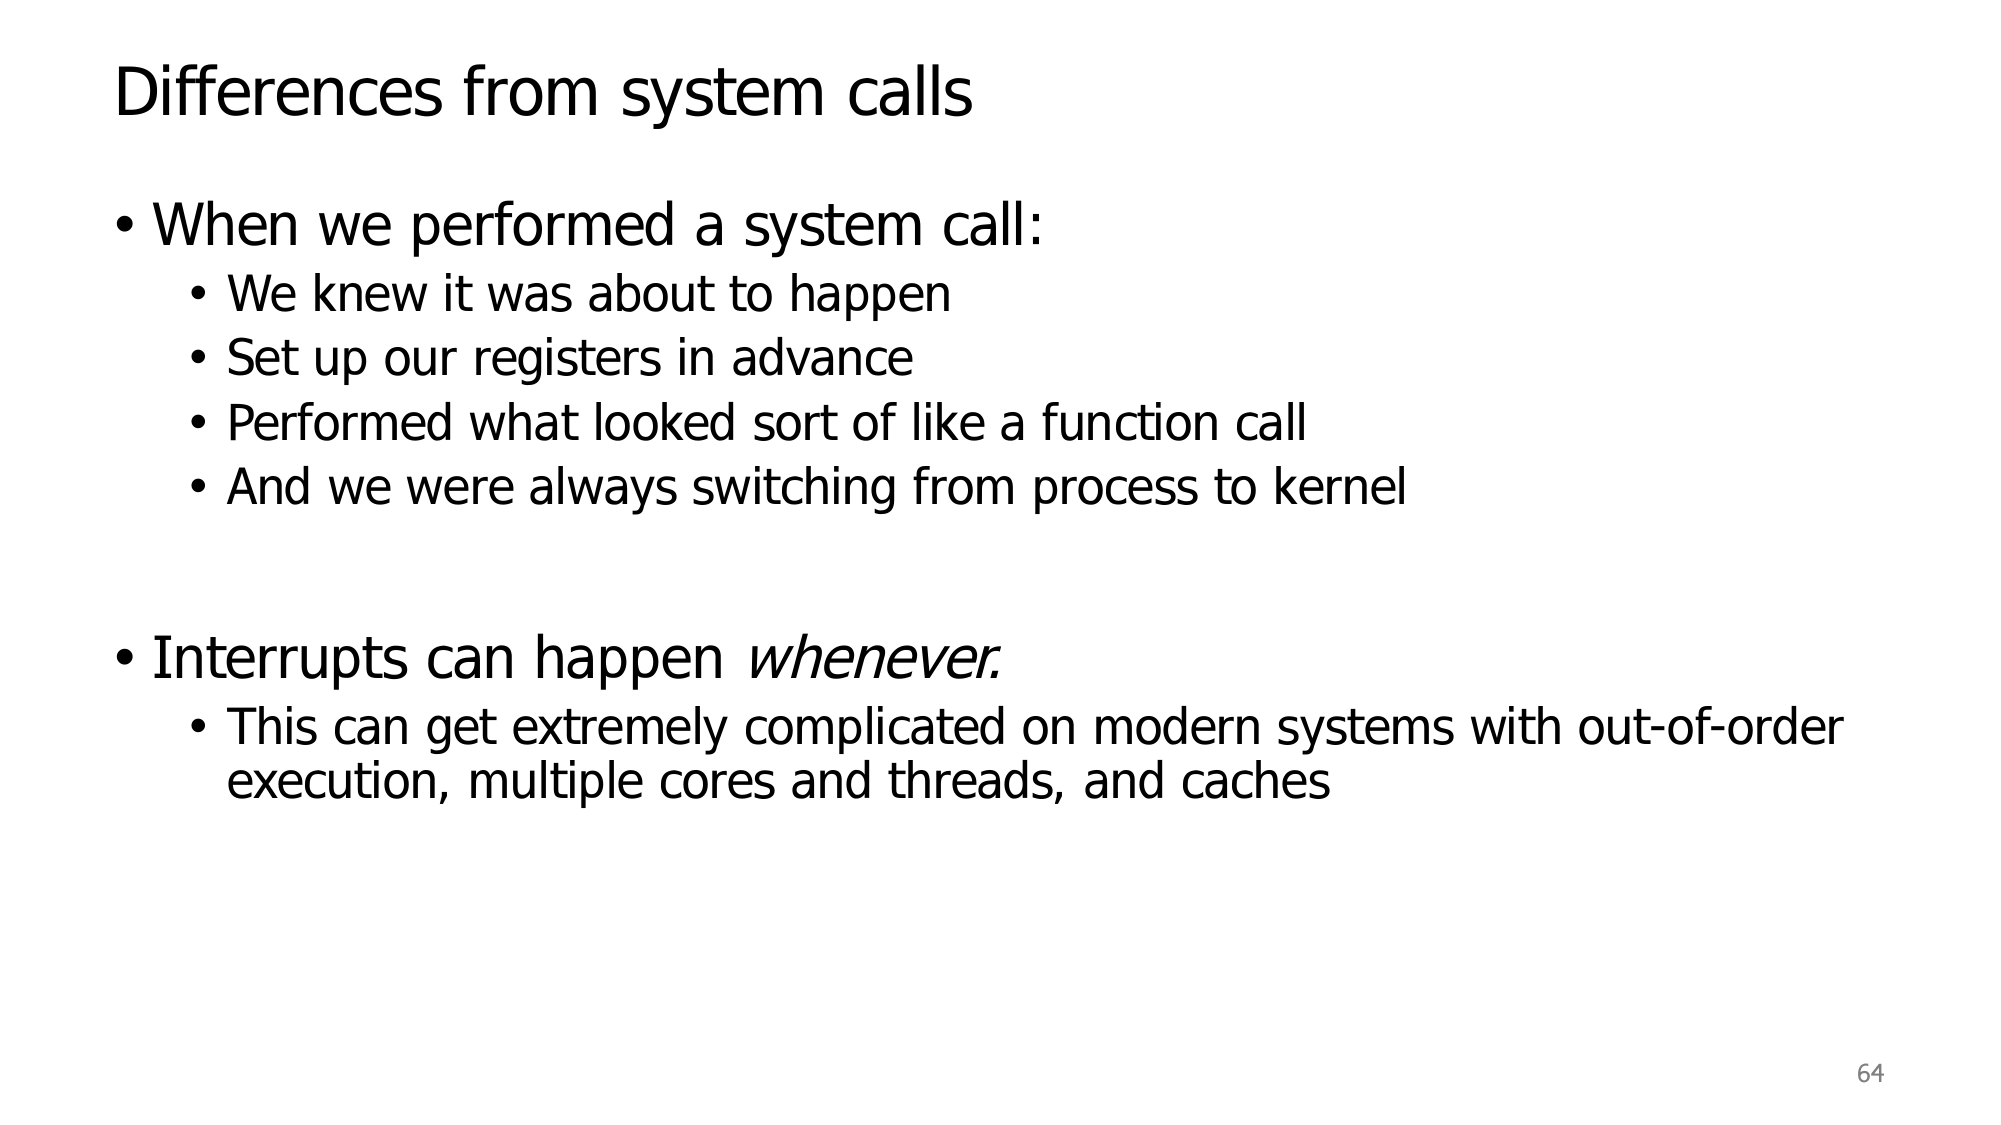

# Differences from system calls
When we performed a system call:
We knew it was about to happen
Set up our registers in advance
Performed what looked sort of like a function call
And we were always switching from process to kernel

Interrupts can happen whenever.
This can get extremely complicated on modern systems with out-of-order execution, multiple cores and threads, and caches
64